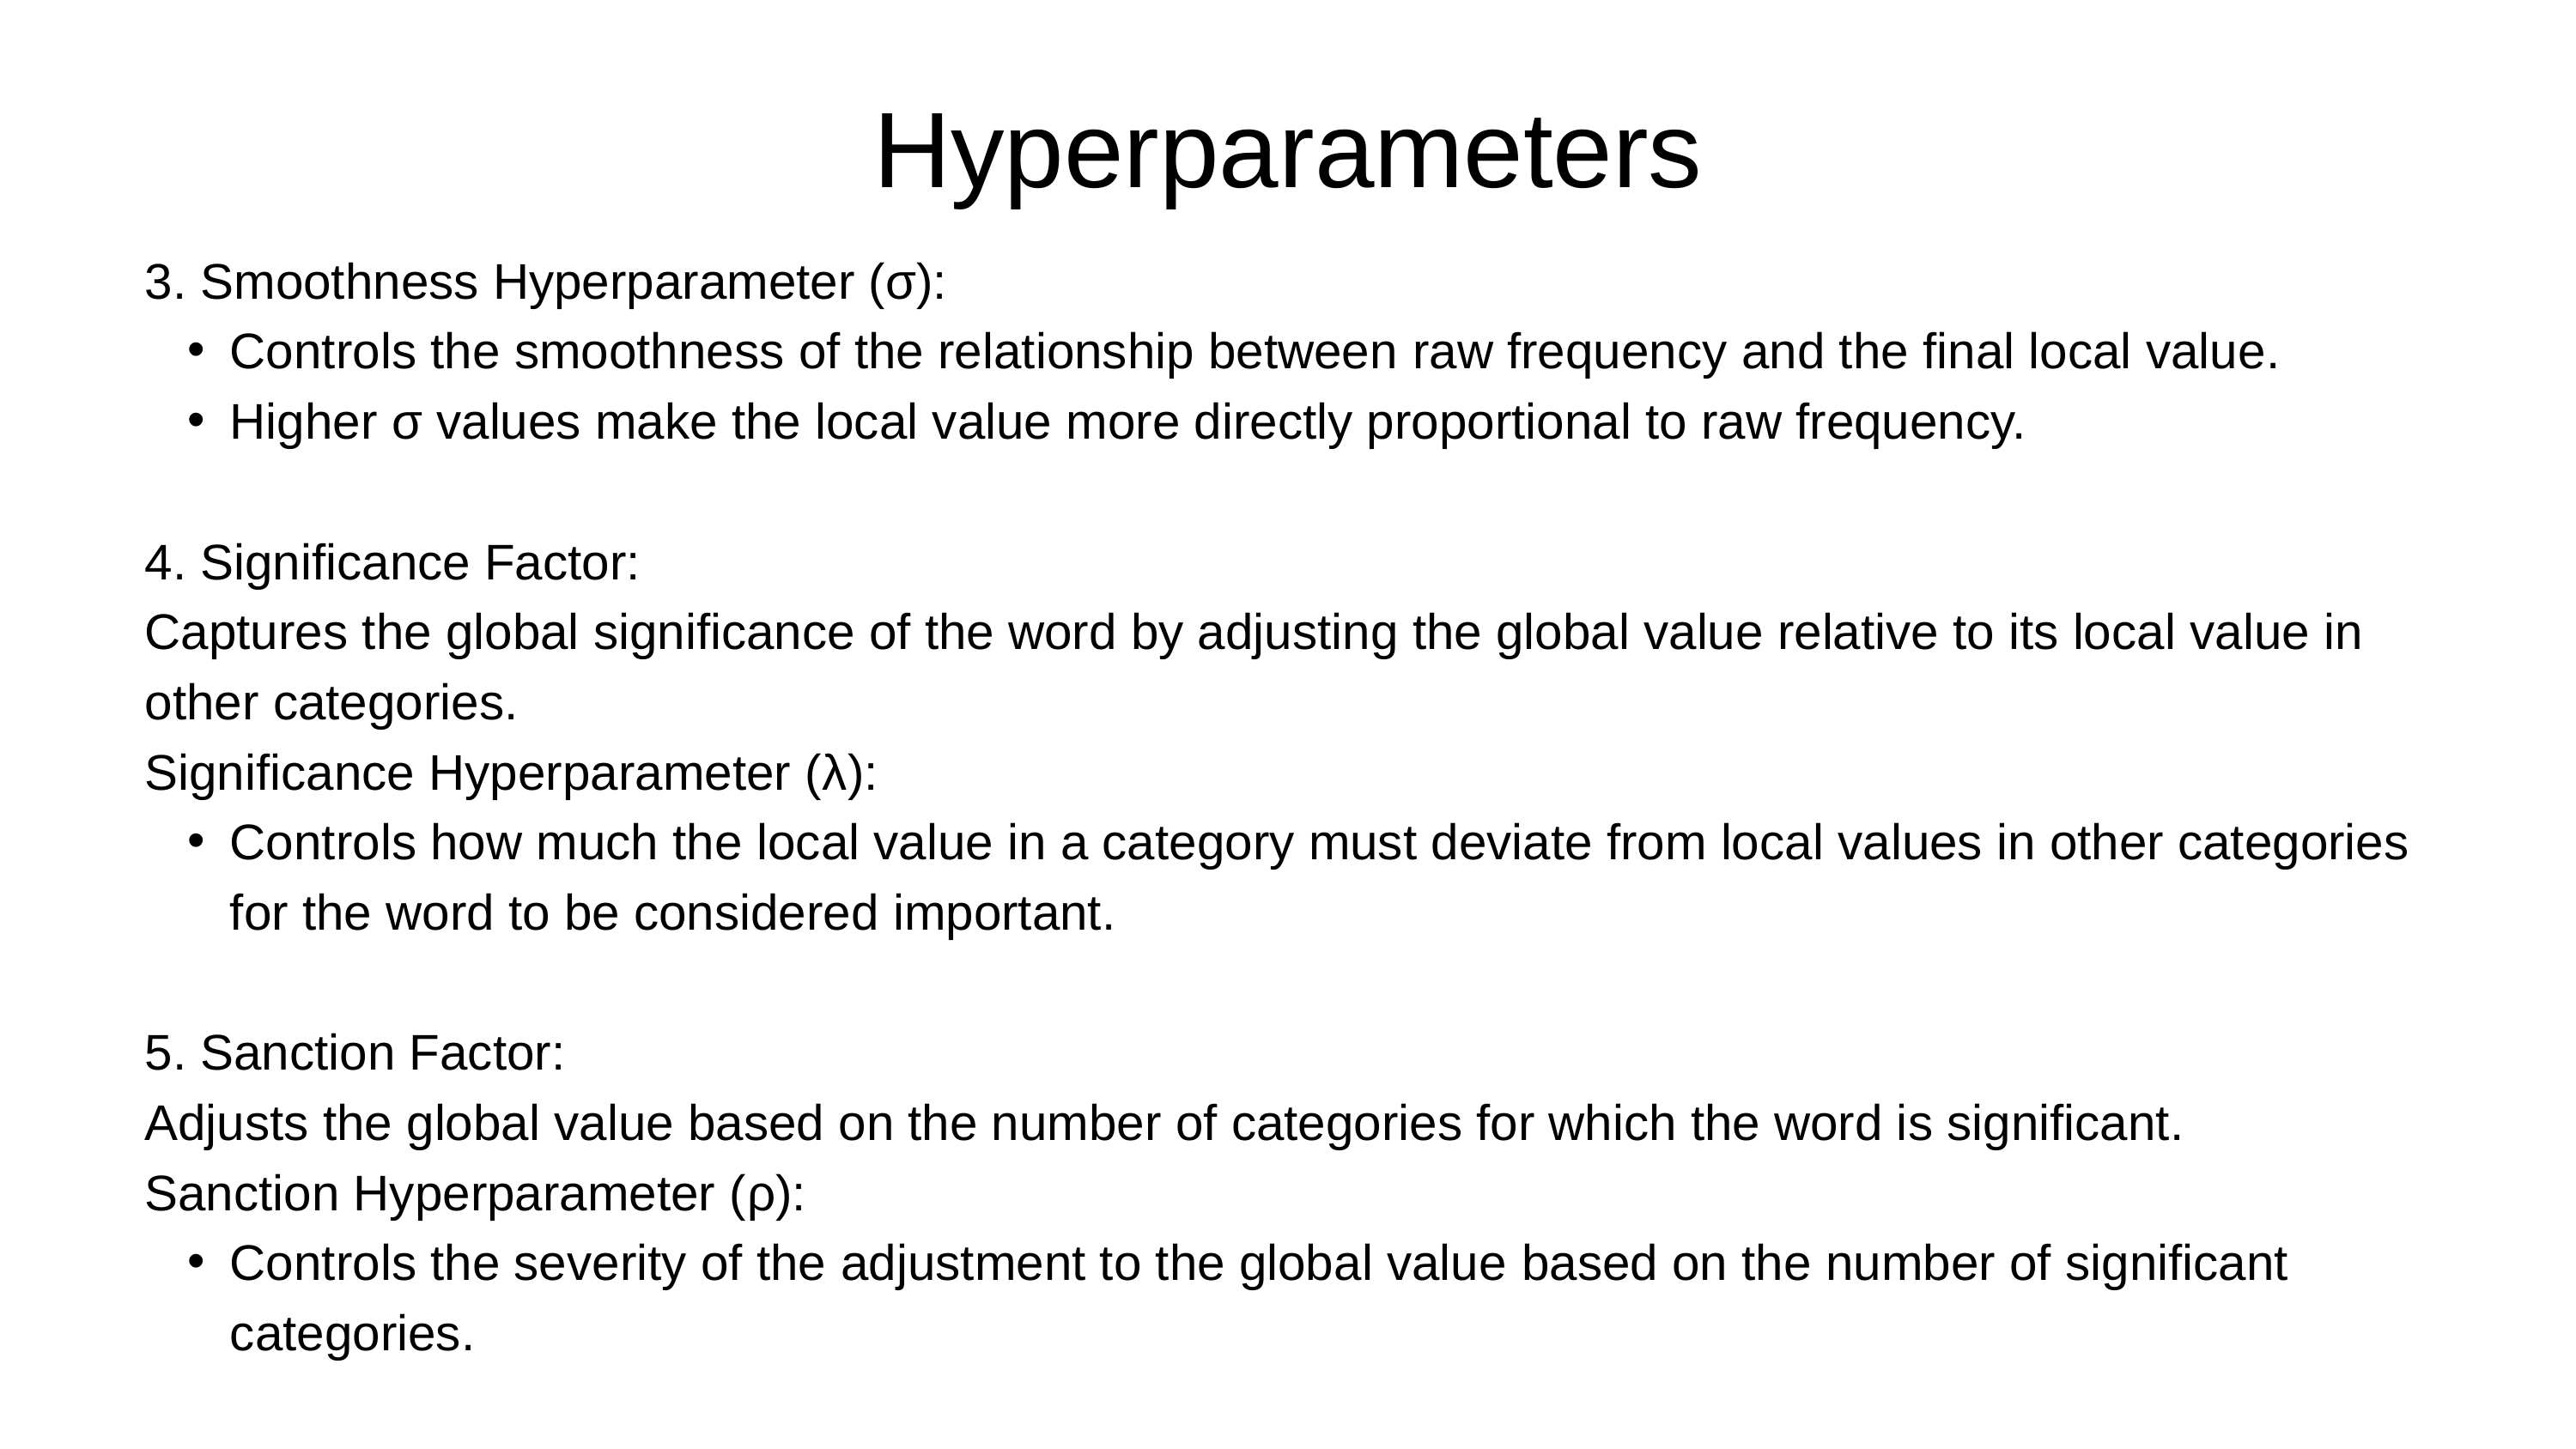

Hyperparameters
3. Smoothness Hyperparameter (σ):
Controls the smoothness of the relationship between raw frequency and the final local value.
Higher σ values make the local value more directly proportional to raw frequency.

4. Significance Factor:
Captures the global significance of the word by adjusting the global value relative to its local value in other categories.
Significance Hyperparameter (λ):
Controls how much the local value in a category must deviate from local values in other categories for the word to be considered important.

5. Sanction Factor:
Adjusts the global value based on the number of categories for which the word is significant.
Sanction Hyperparameter (ρ):
Controls the severity of the adjustment to the global value based on the number of significant categories.